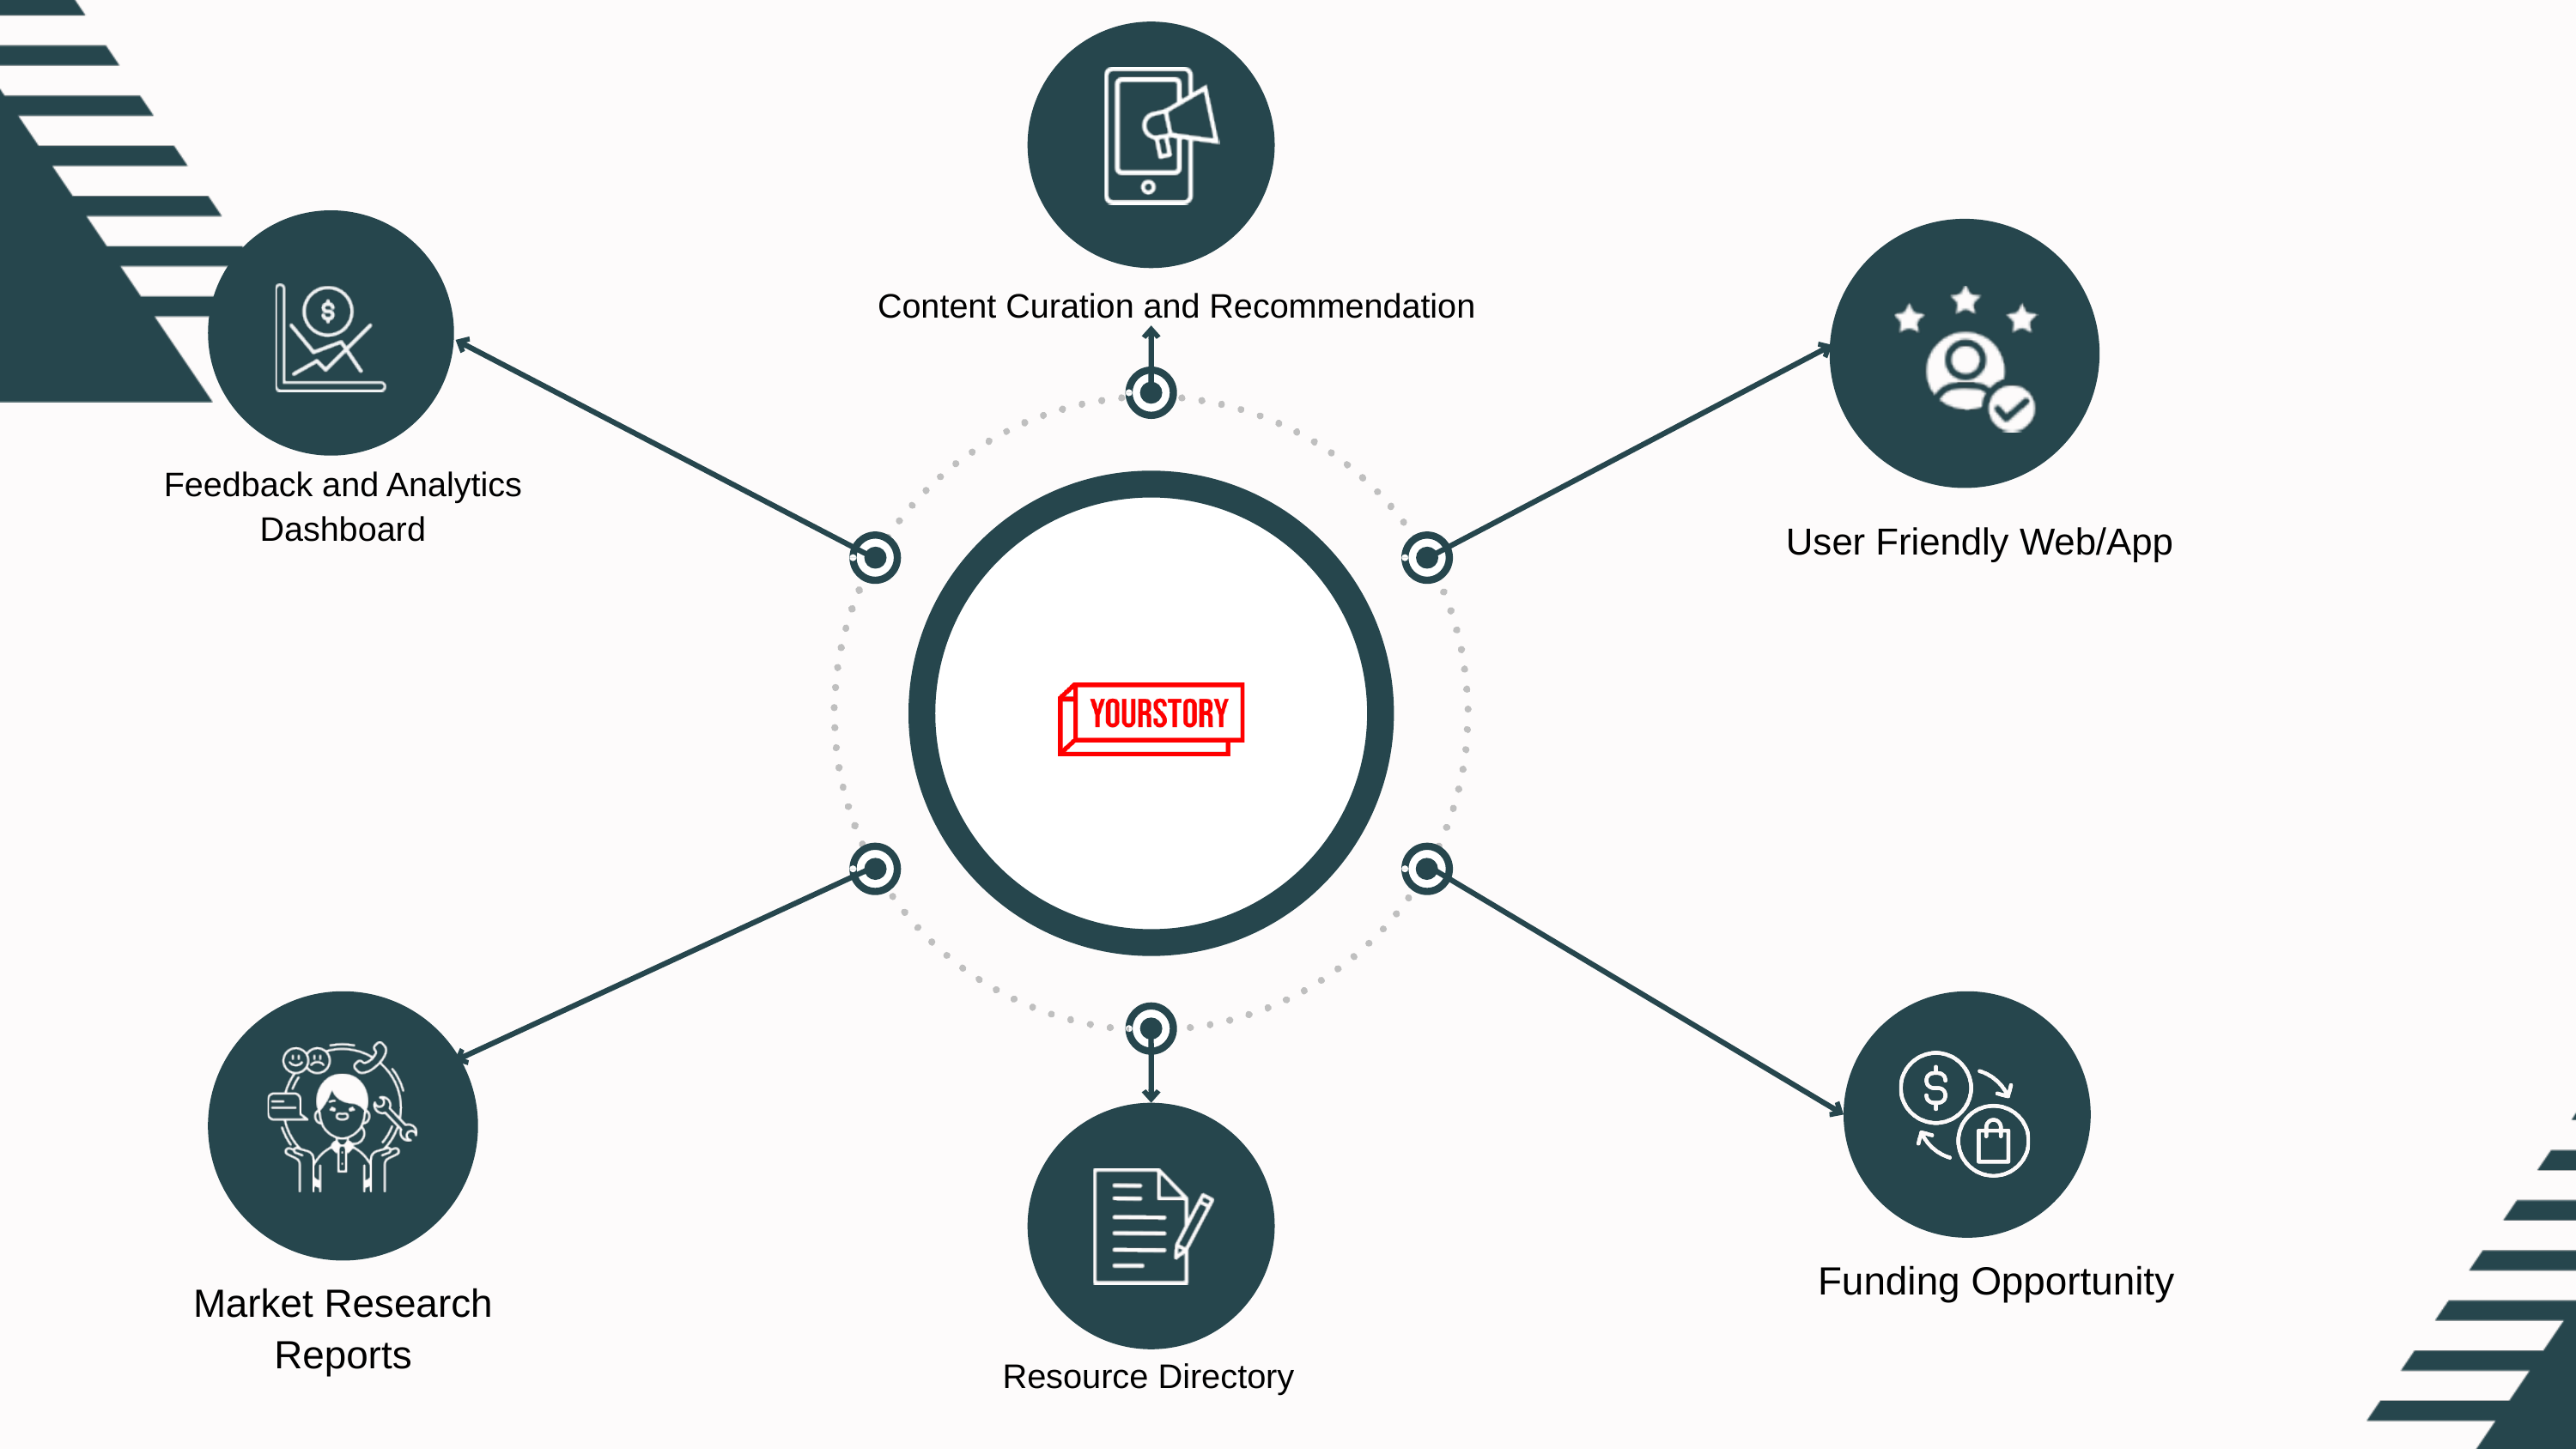

Content Curation and Recommendation

Feedback and Analytics Dashboard

User Friendly Web/App

Market Research Reports

Funding Opportunity

Resource Directory